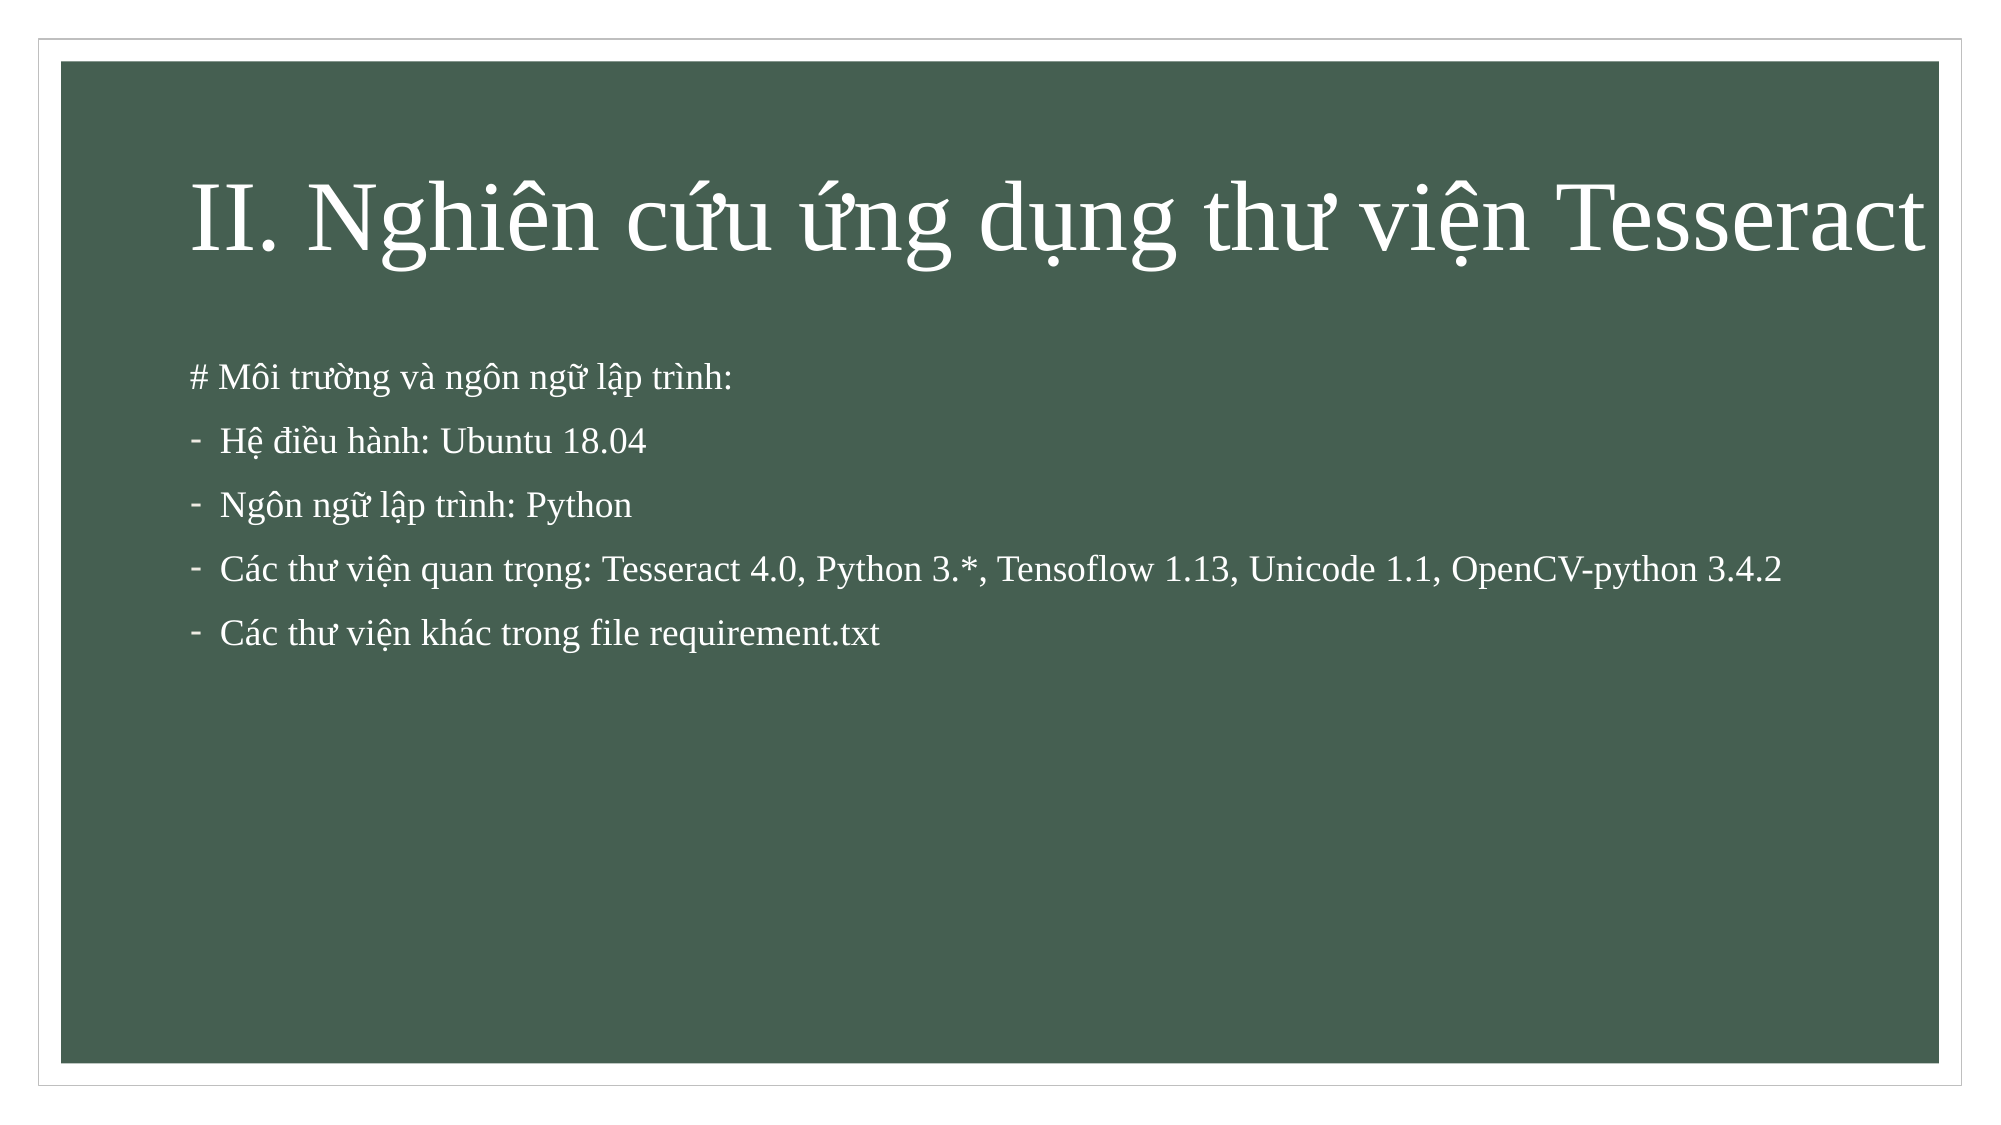

# II. Nghiên cứu ứng dụng thư viện Tesseract
# Môi trường và ngôn ngữ lập trình:
Hệ điều hành: Ubuntu 18.04
Ngôn ngữ lập trình: Python
Các thư viện quan trọng: Tesseract 4.0, Python 3.*, Tensoflow 1.13, Unicode 1.1, OpenCV-python 3.4.2
Các thư viện khác trong file requirement.txt